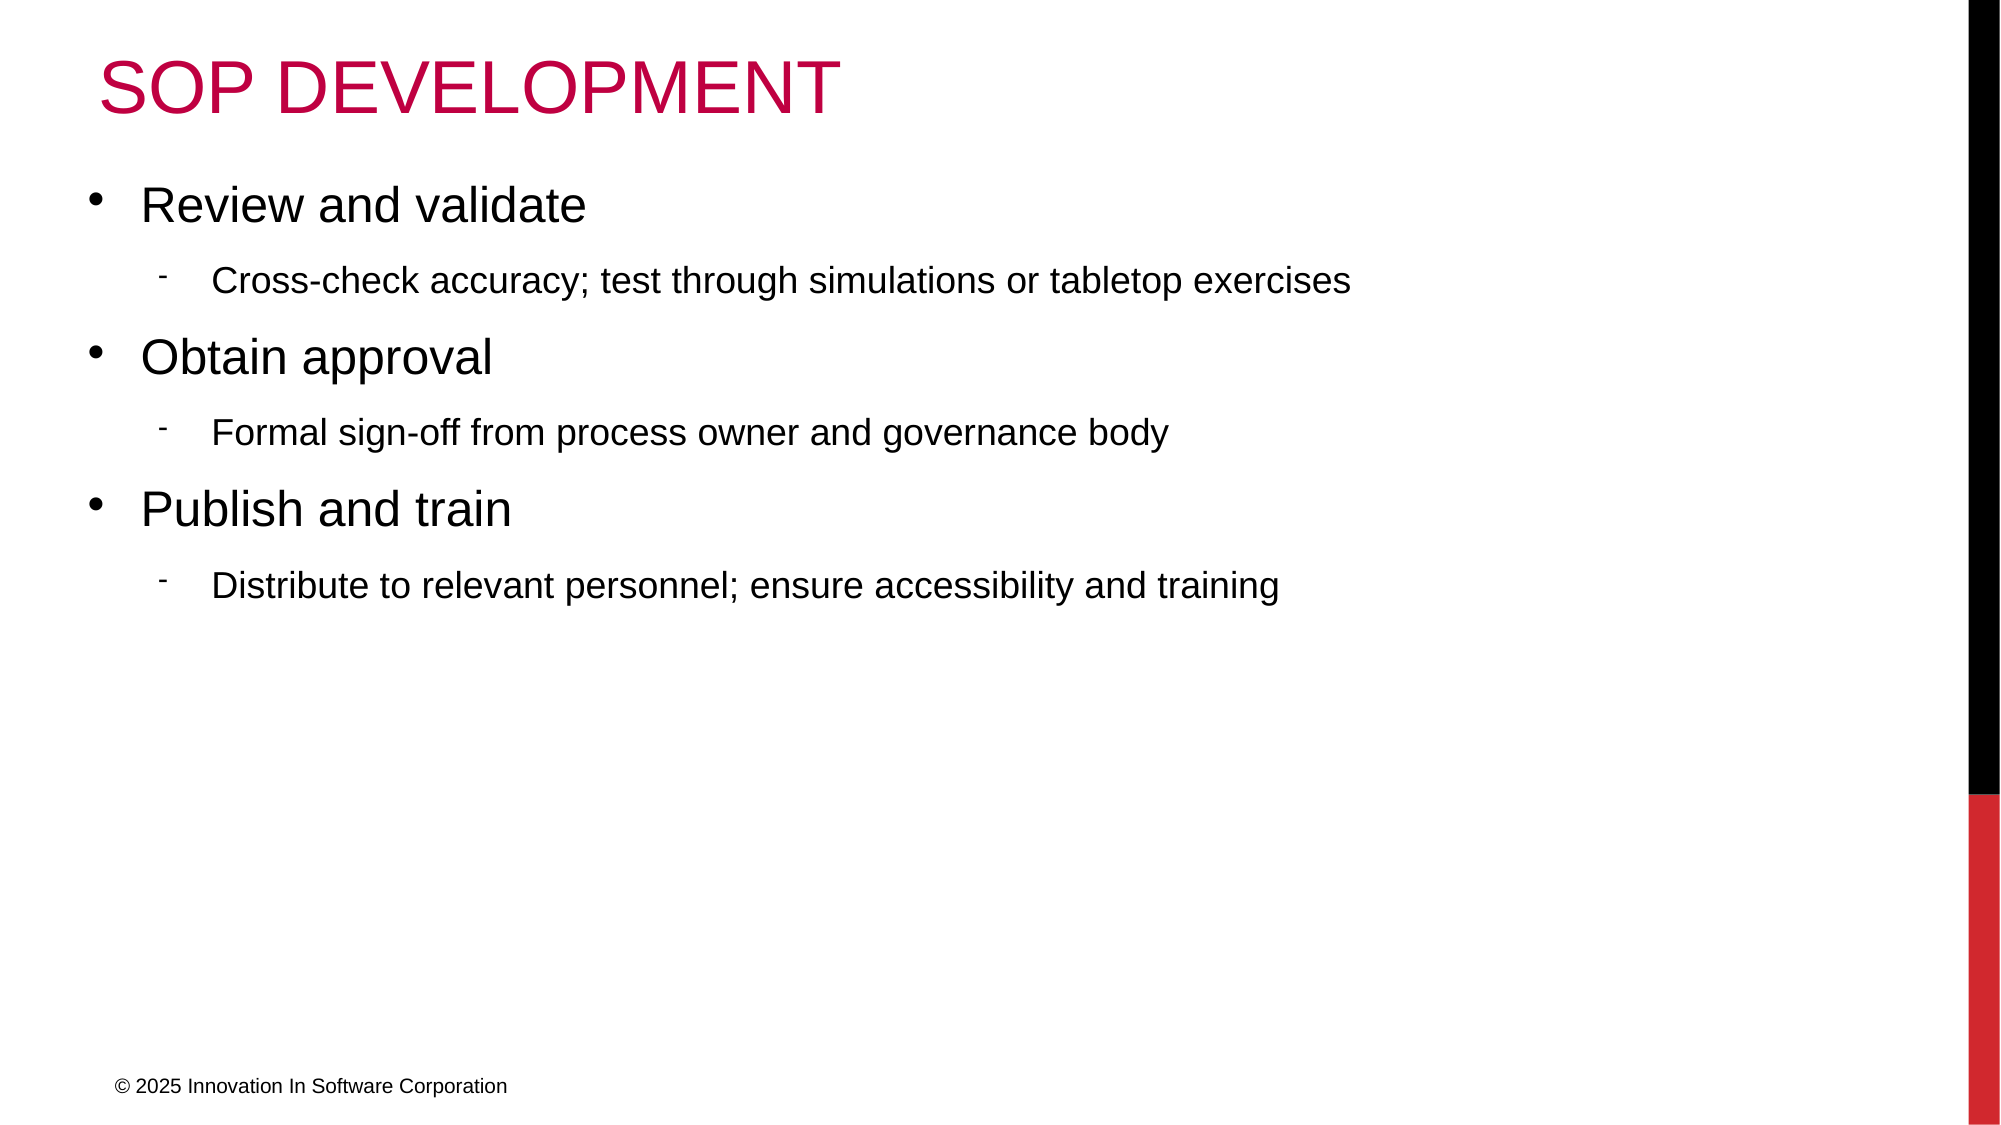

# SOP Development
Review and validate
Cross-check accuracy; test through simulations or tabletop exercises
Obtain approval
Formal sign-off from process owner and governance body
Publish and train
Distribute to relevant personnel; ensure accessibility and training
© 2025 Innovation In Software Corporation